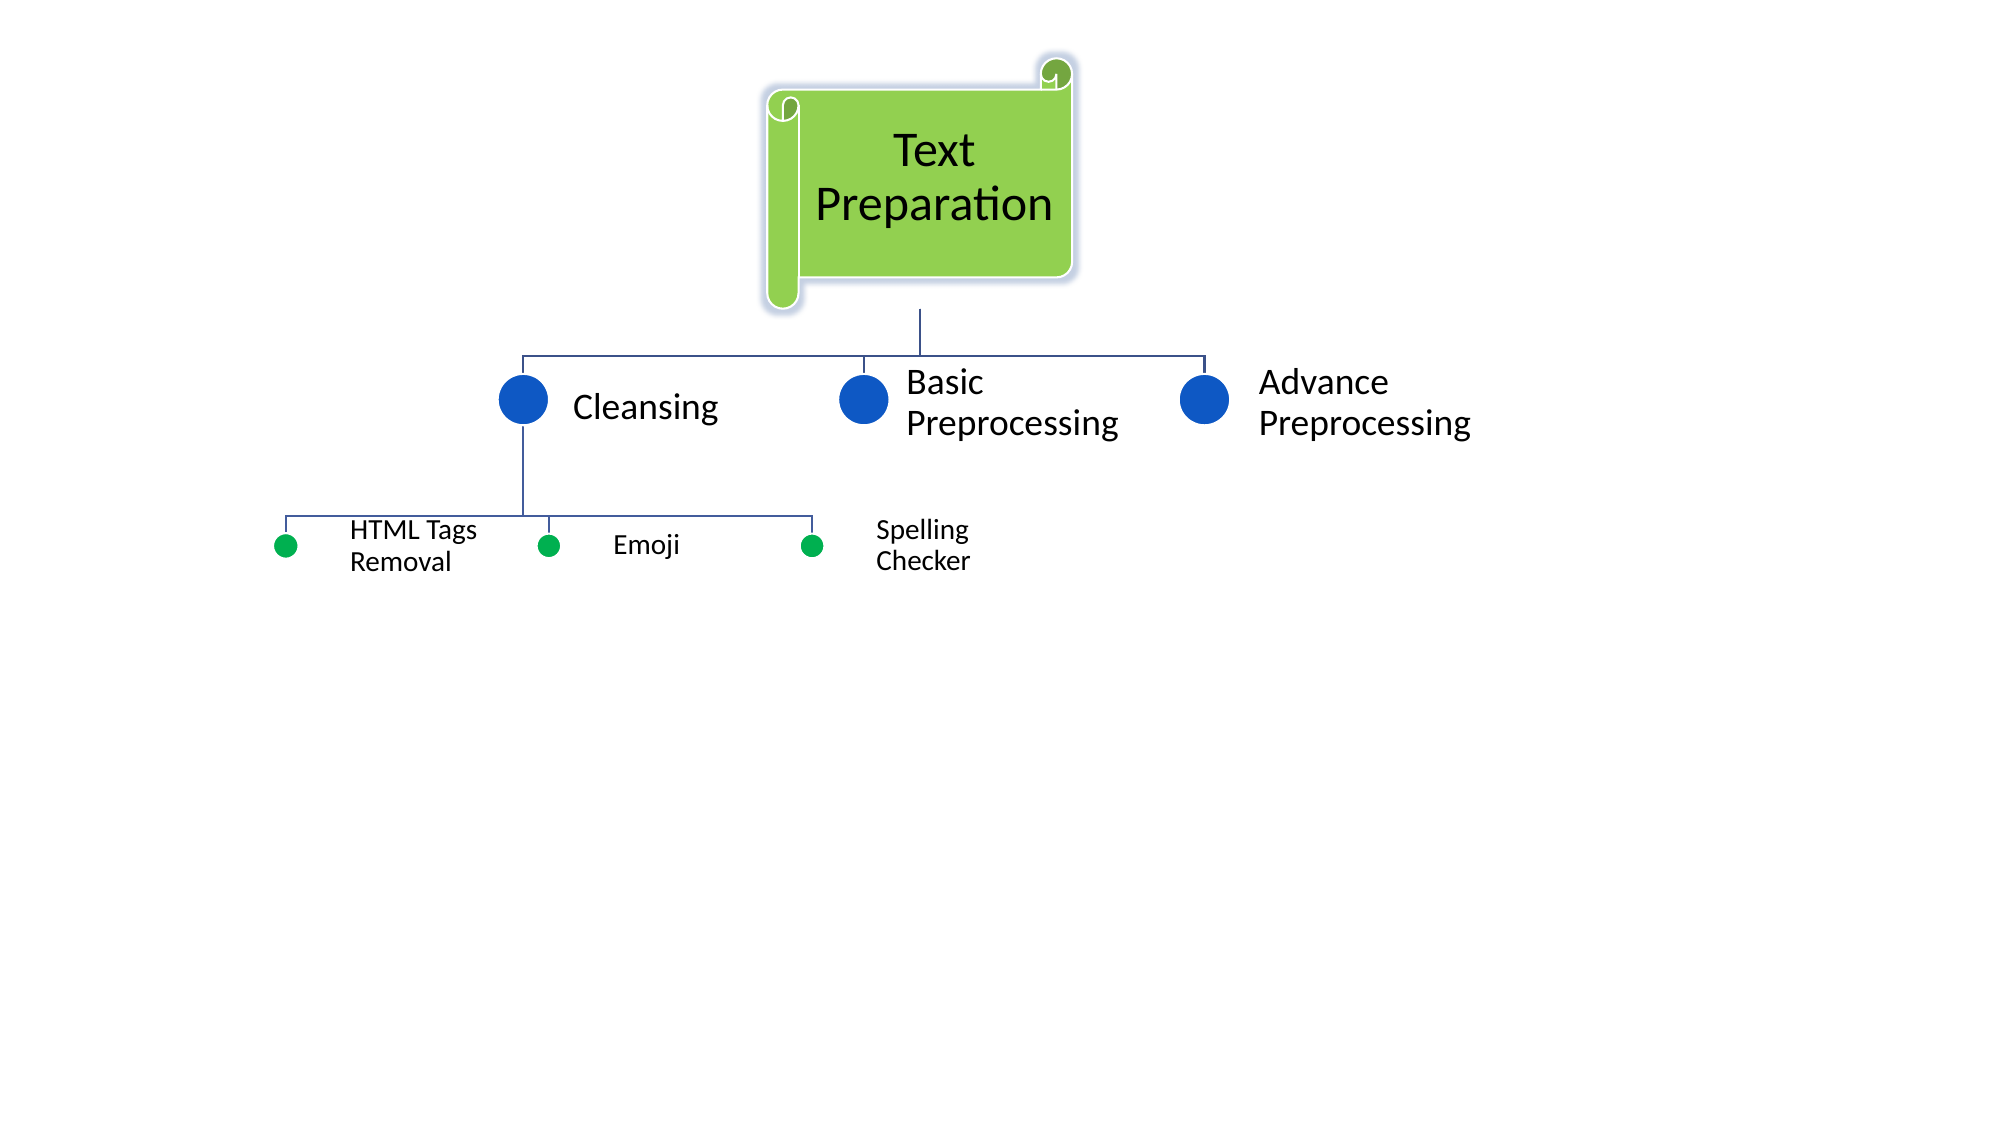

Text Preparation
Cleansing
HTML Tags Removal
Emoji
Spelling Checker
Basic Preprocessing
Advance Preprocessing